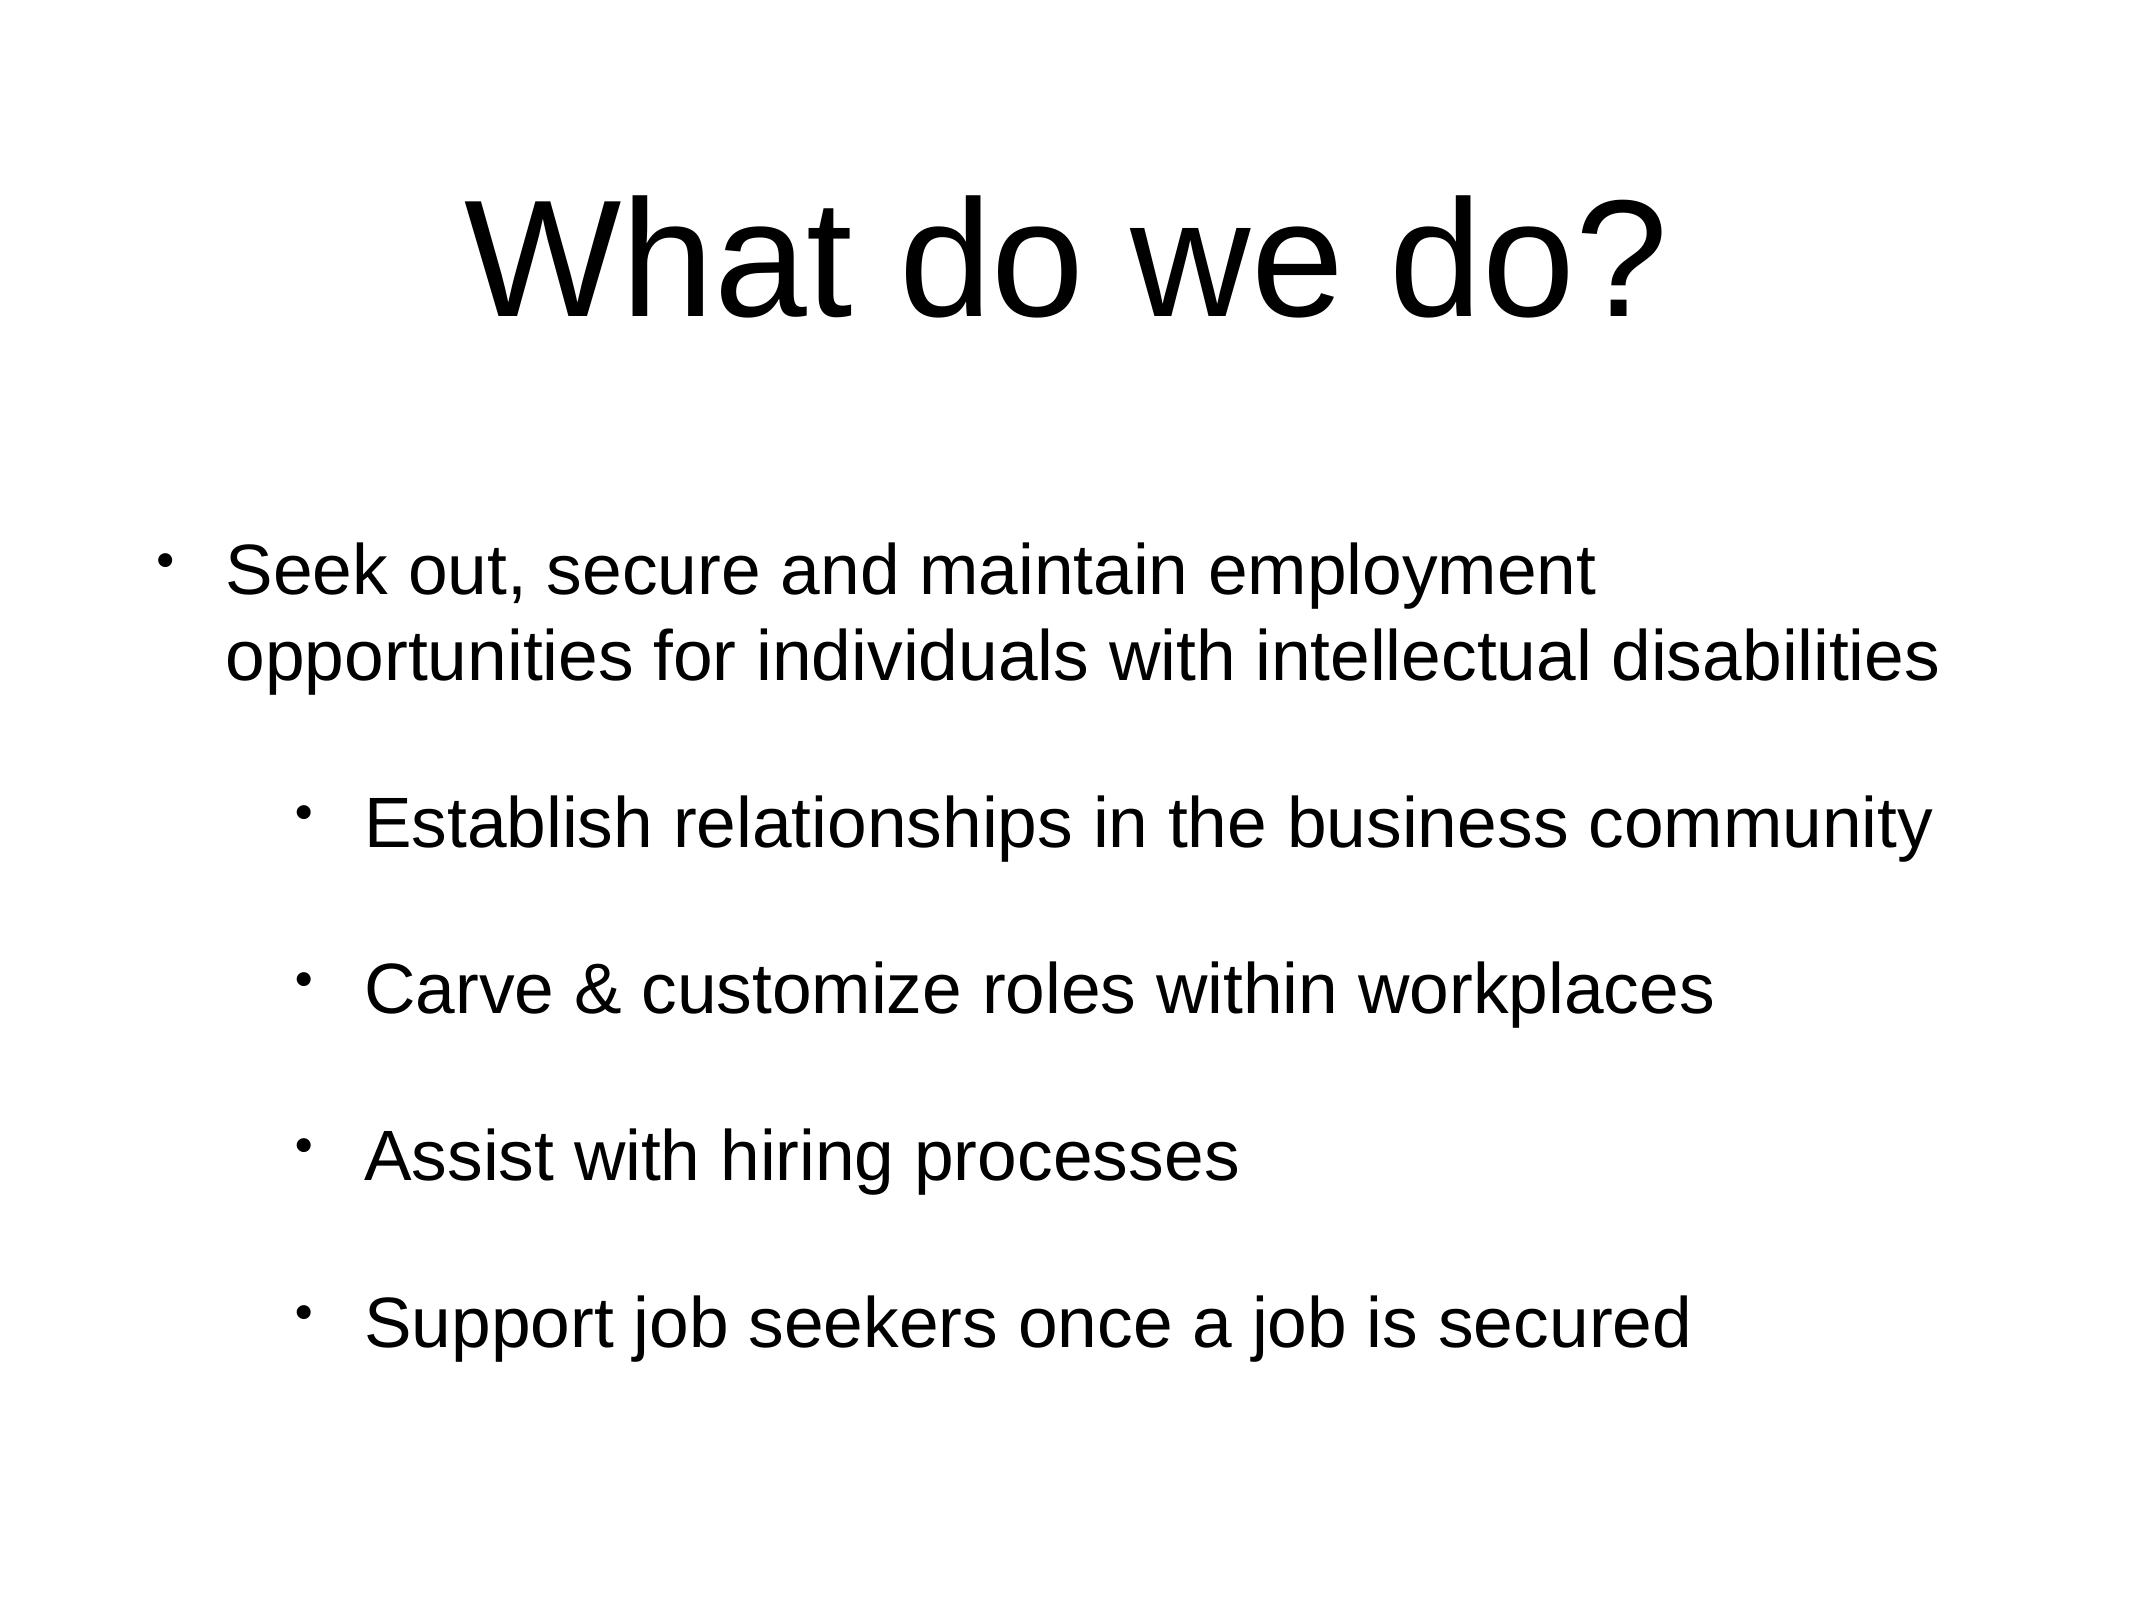

# What do we do?
Seek out, secure and maintain employment opportunities for individuals with intellectual disabilities
Establish relationships in the business community
Carve & customize roles within workplaces
Assist with hiring processes
Support job seekers once a job is secured